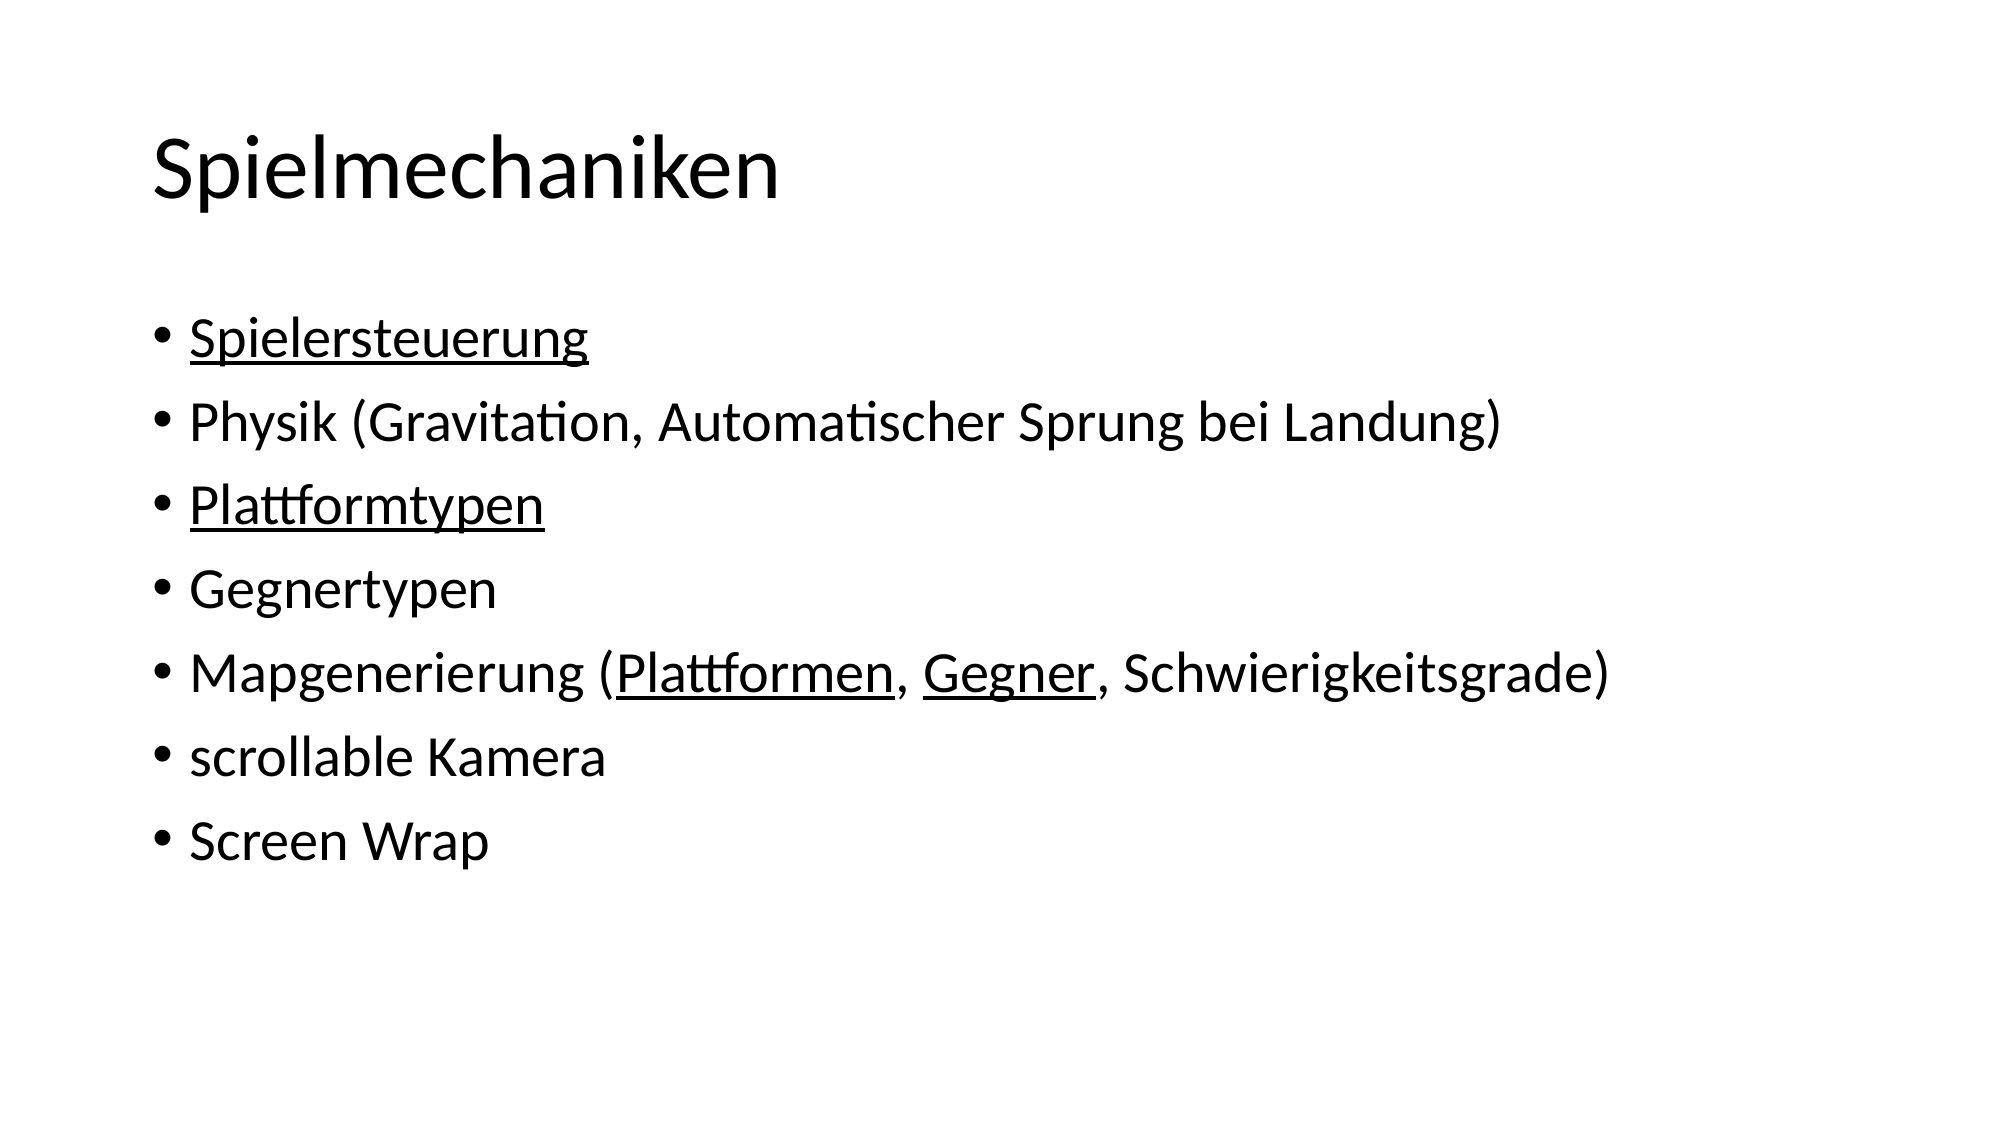

# Spielmechaniken
Spielersteuerung
Physik (Gravitation, Automatischer Sprung bei Landung)
Plattformtypen
Gegnertypen
Mapgenerierung (Plattformen, Gegner, Schwierigkeitsgrade)
scrollable Kamera
Screen Wrap